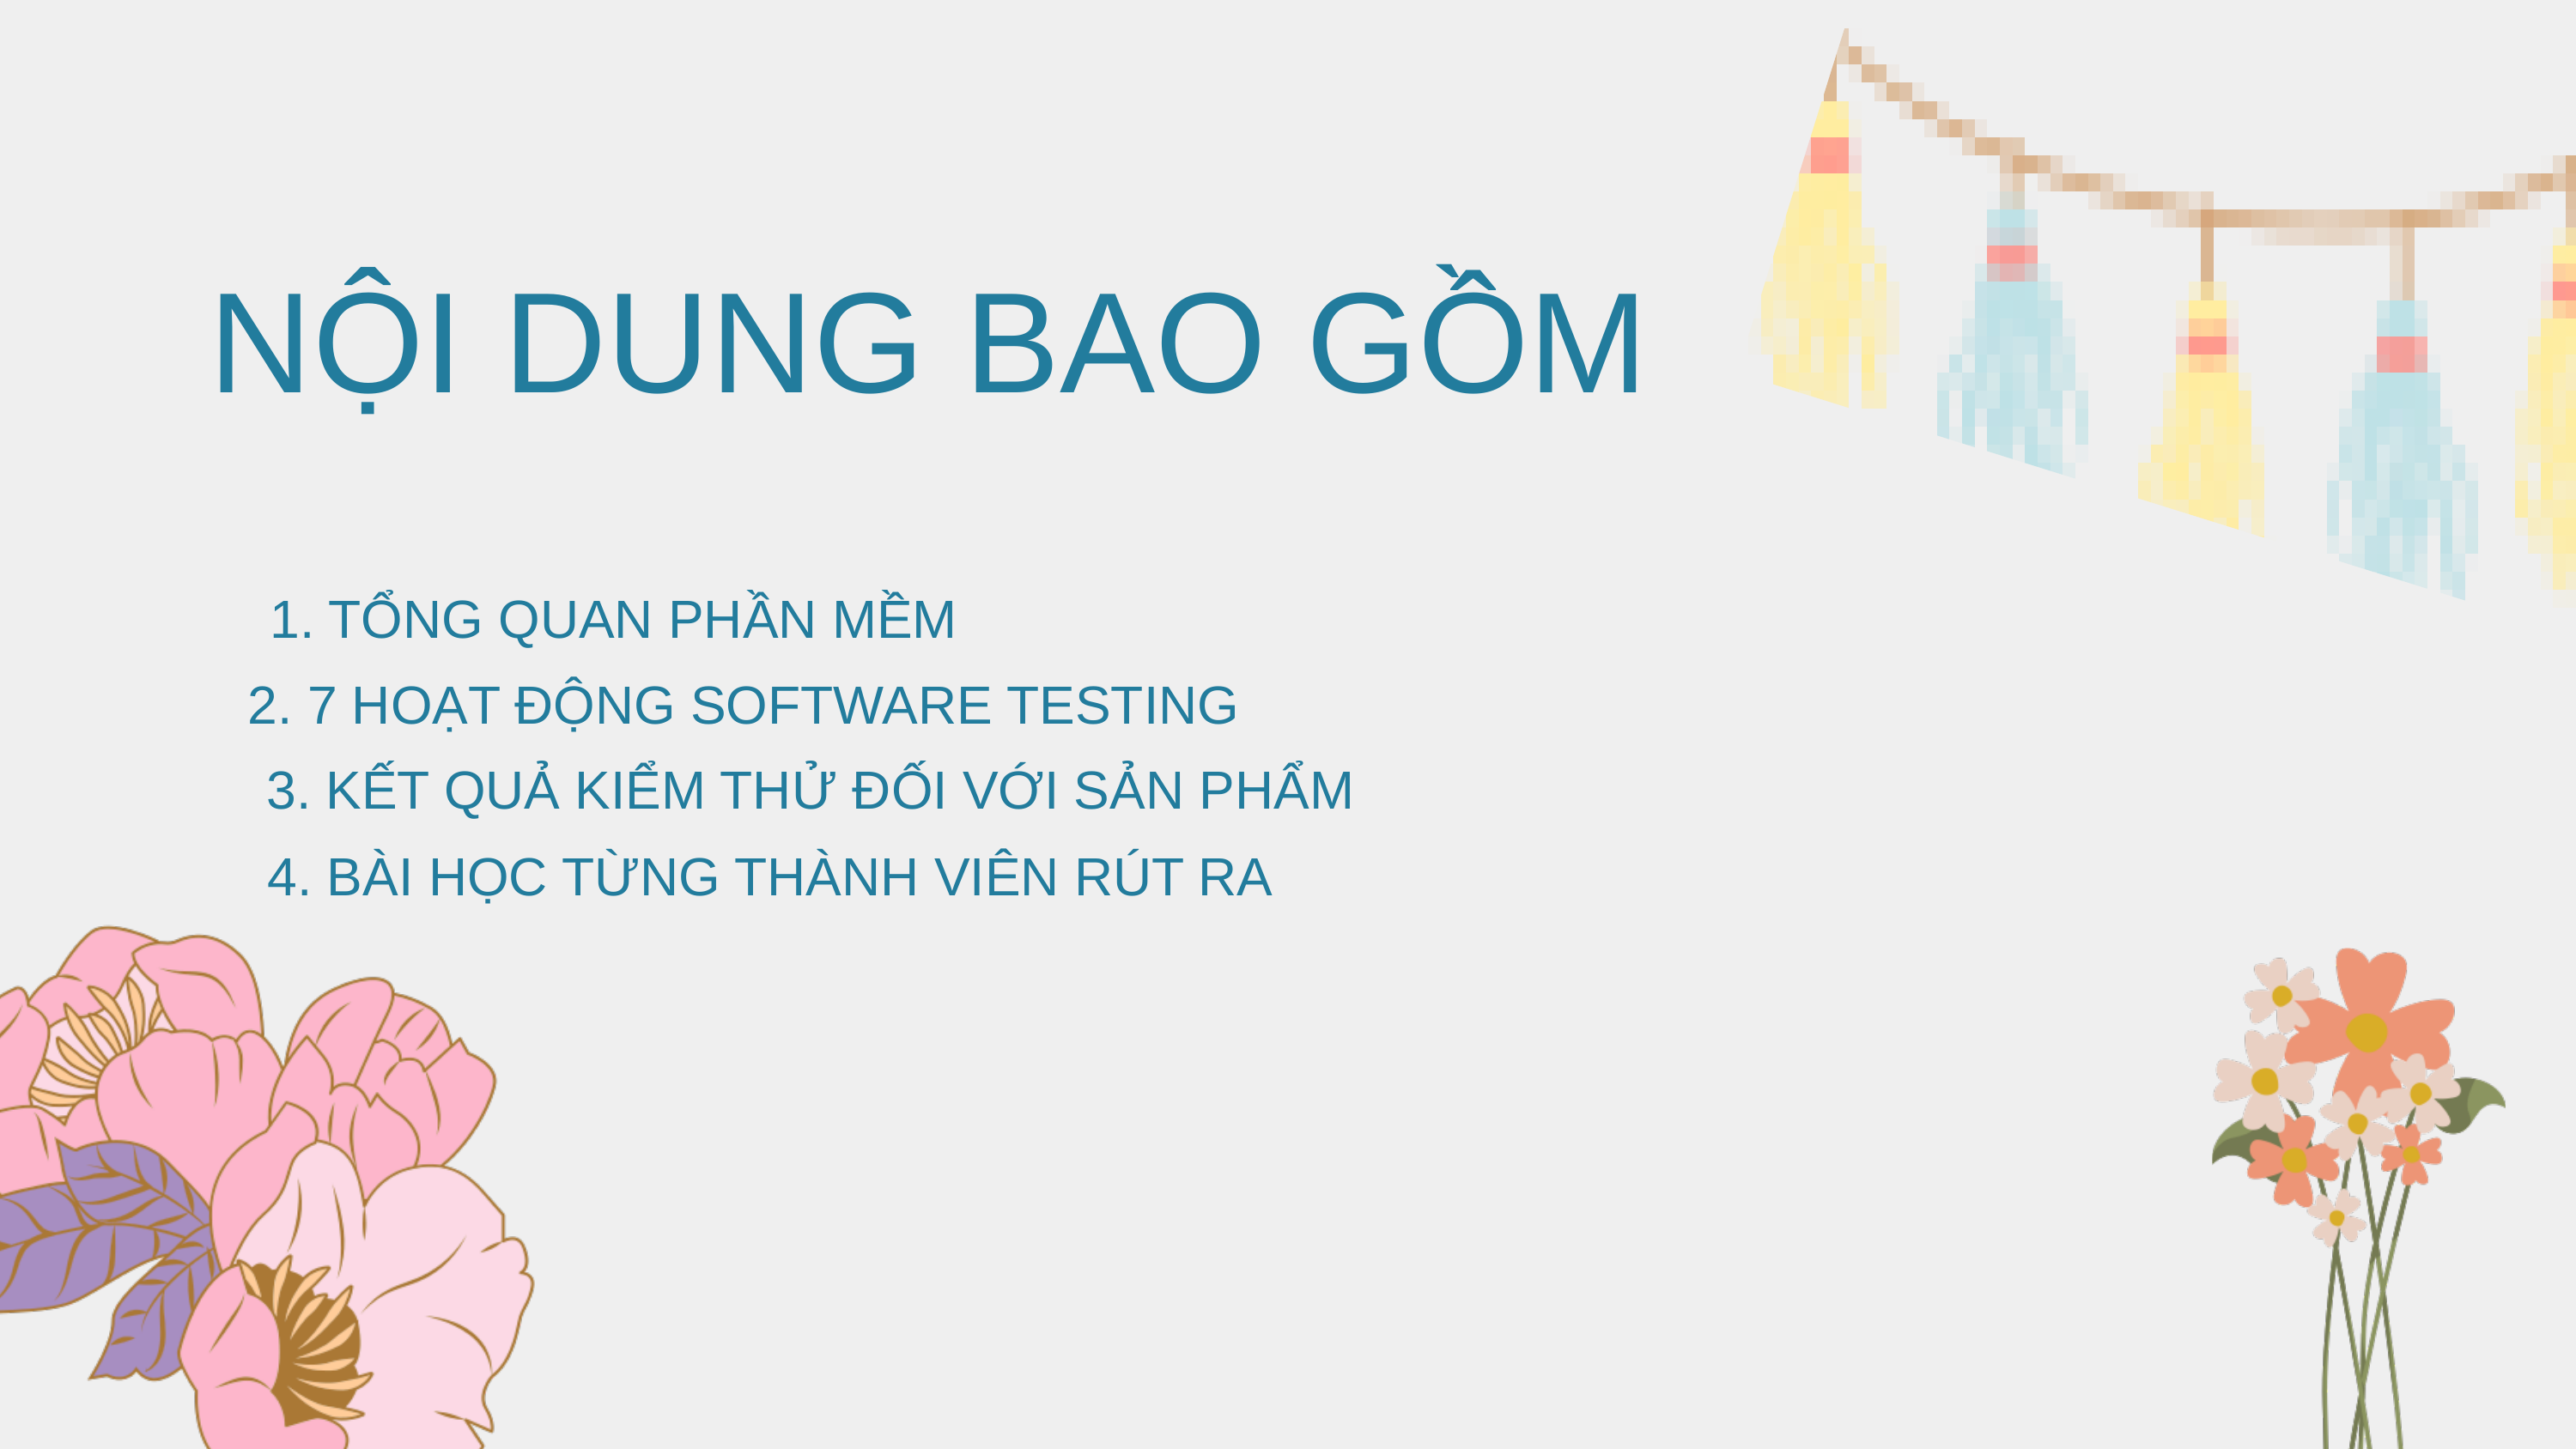

NỘI DUNG BAO GỒM
1. TỔNG QUAN PHẦN MỀM
2. 7 HOẠT ĐỘNG SOFTWARE TESTING
3. KẾT QUẢ KIỂM THỬ ĐỐI VỚI SẢN PHẨM
4. BÀI HỌC TỪNG THÀNH VIÊN RÚT RA